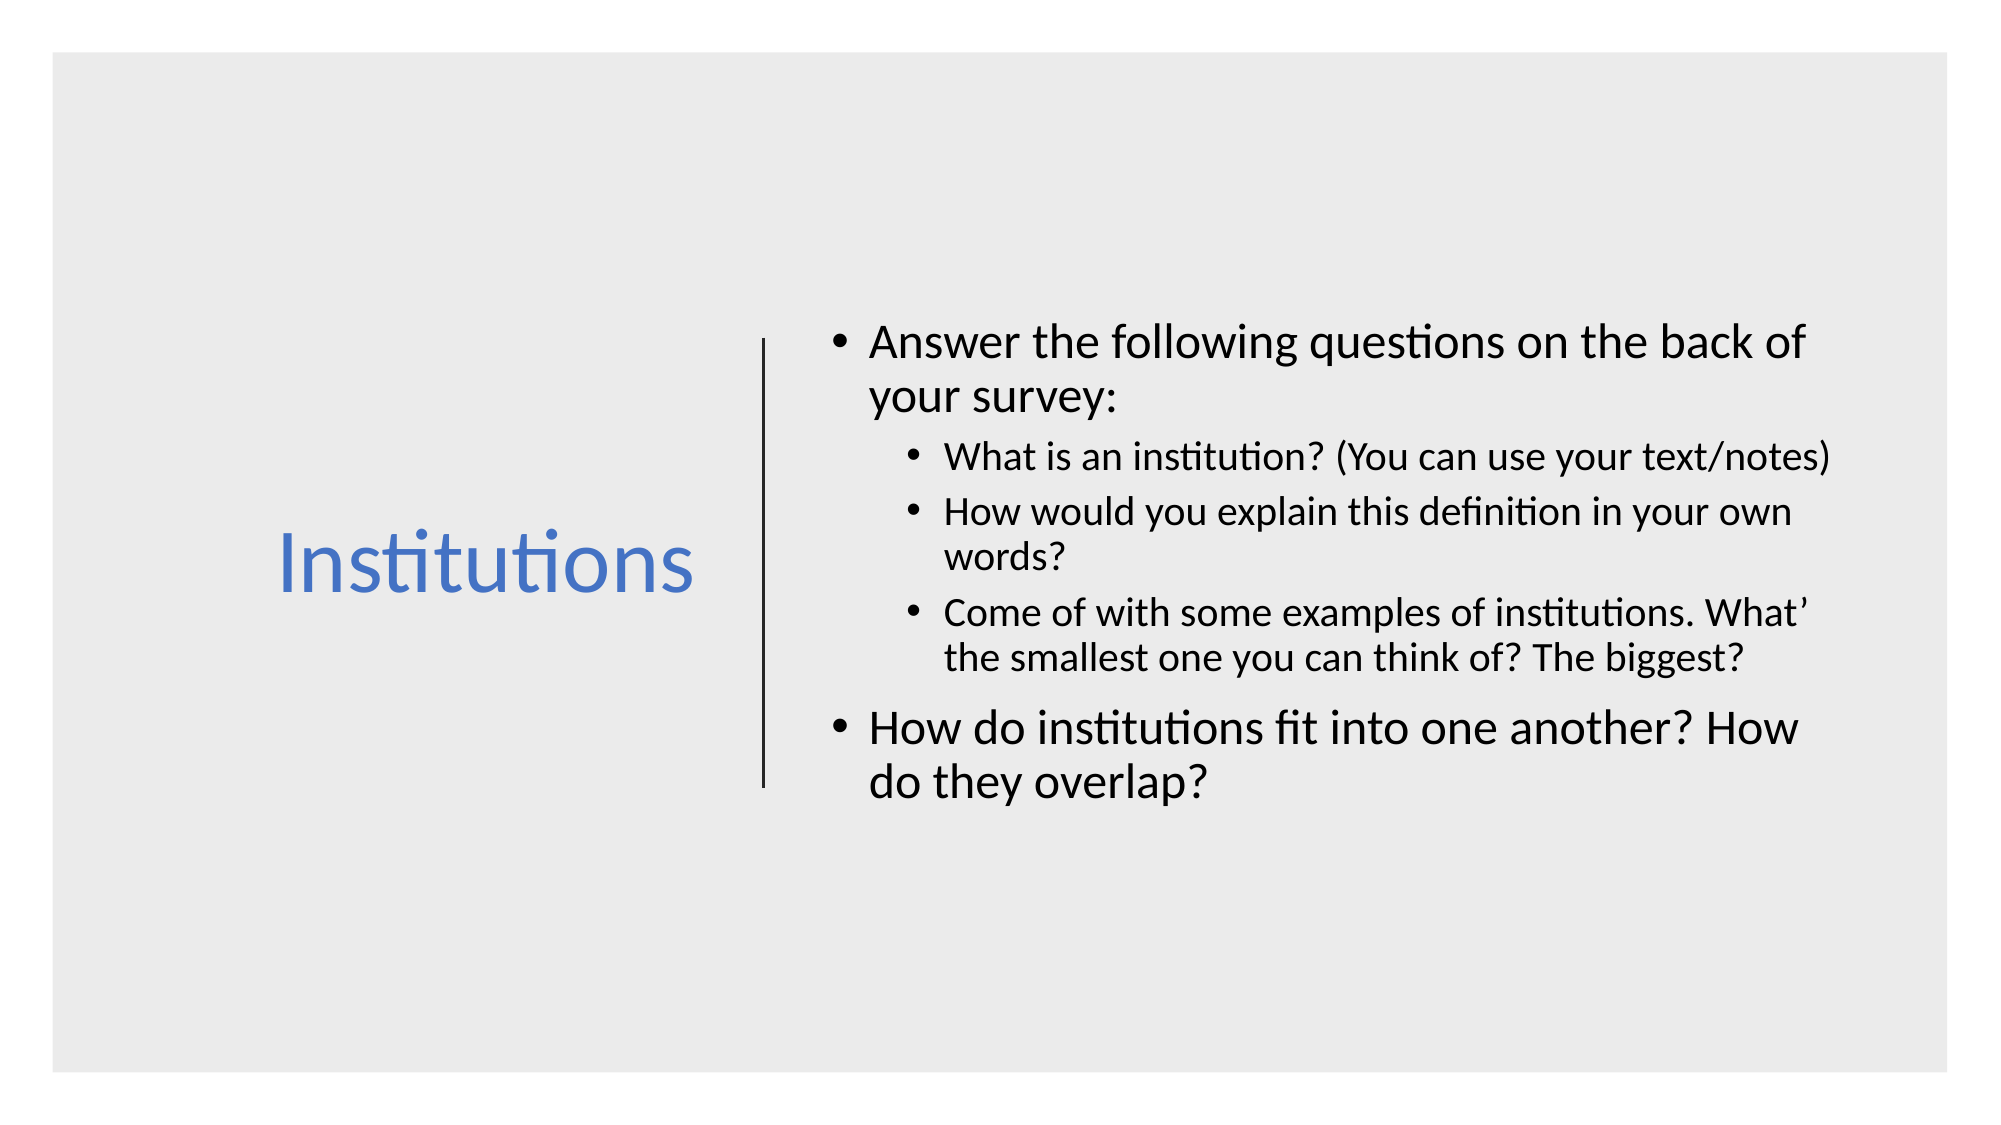

# Institutions
Answer the following questions on the back of your survey:
What is an institution? (You can use your text/notes)
How would you explain this definition in your own words?
Come of with some examples of institutions. What’ the smallest one you can think of? The biggest?
How do institutions fit into one another? How do they overlap?